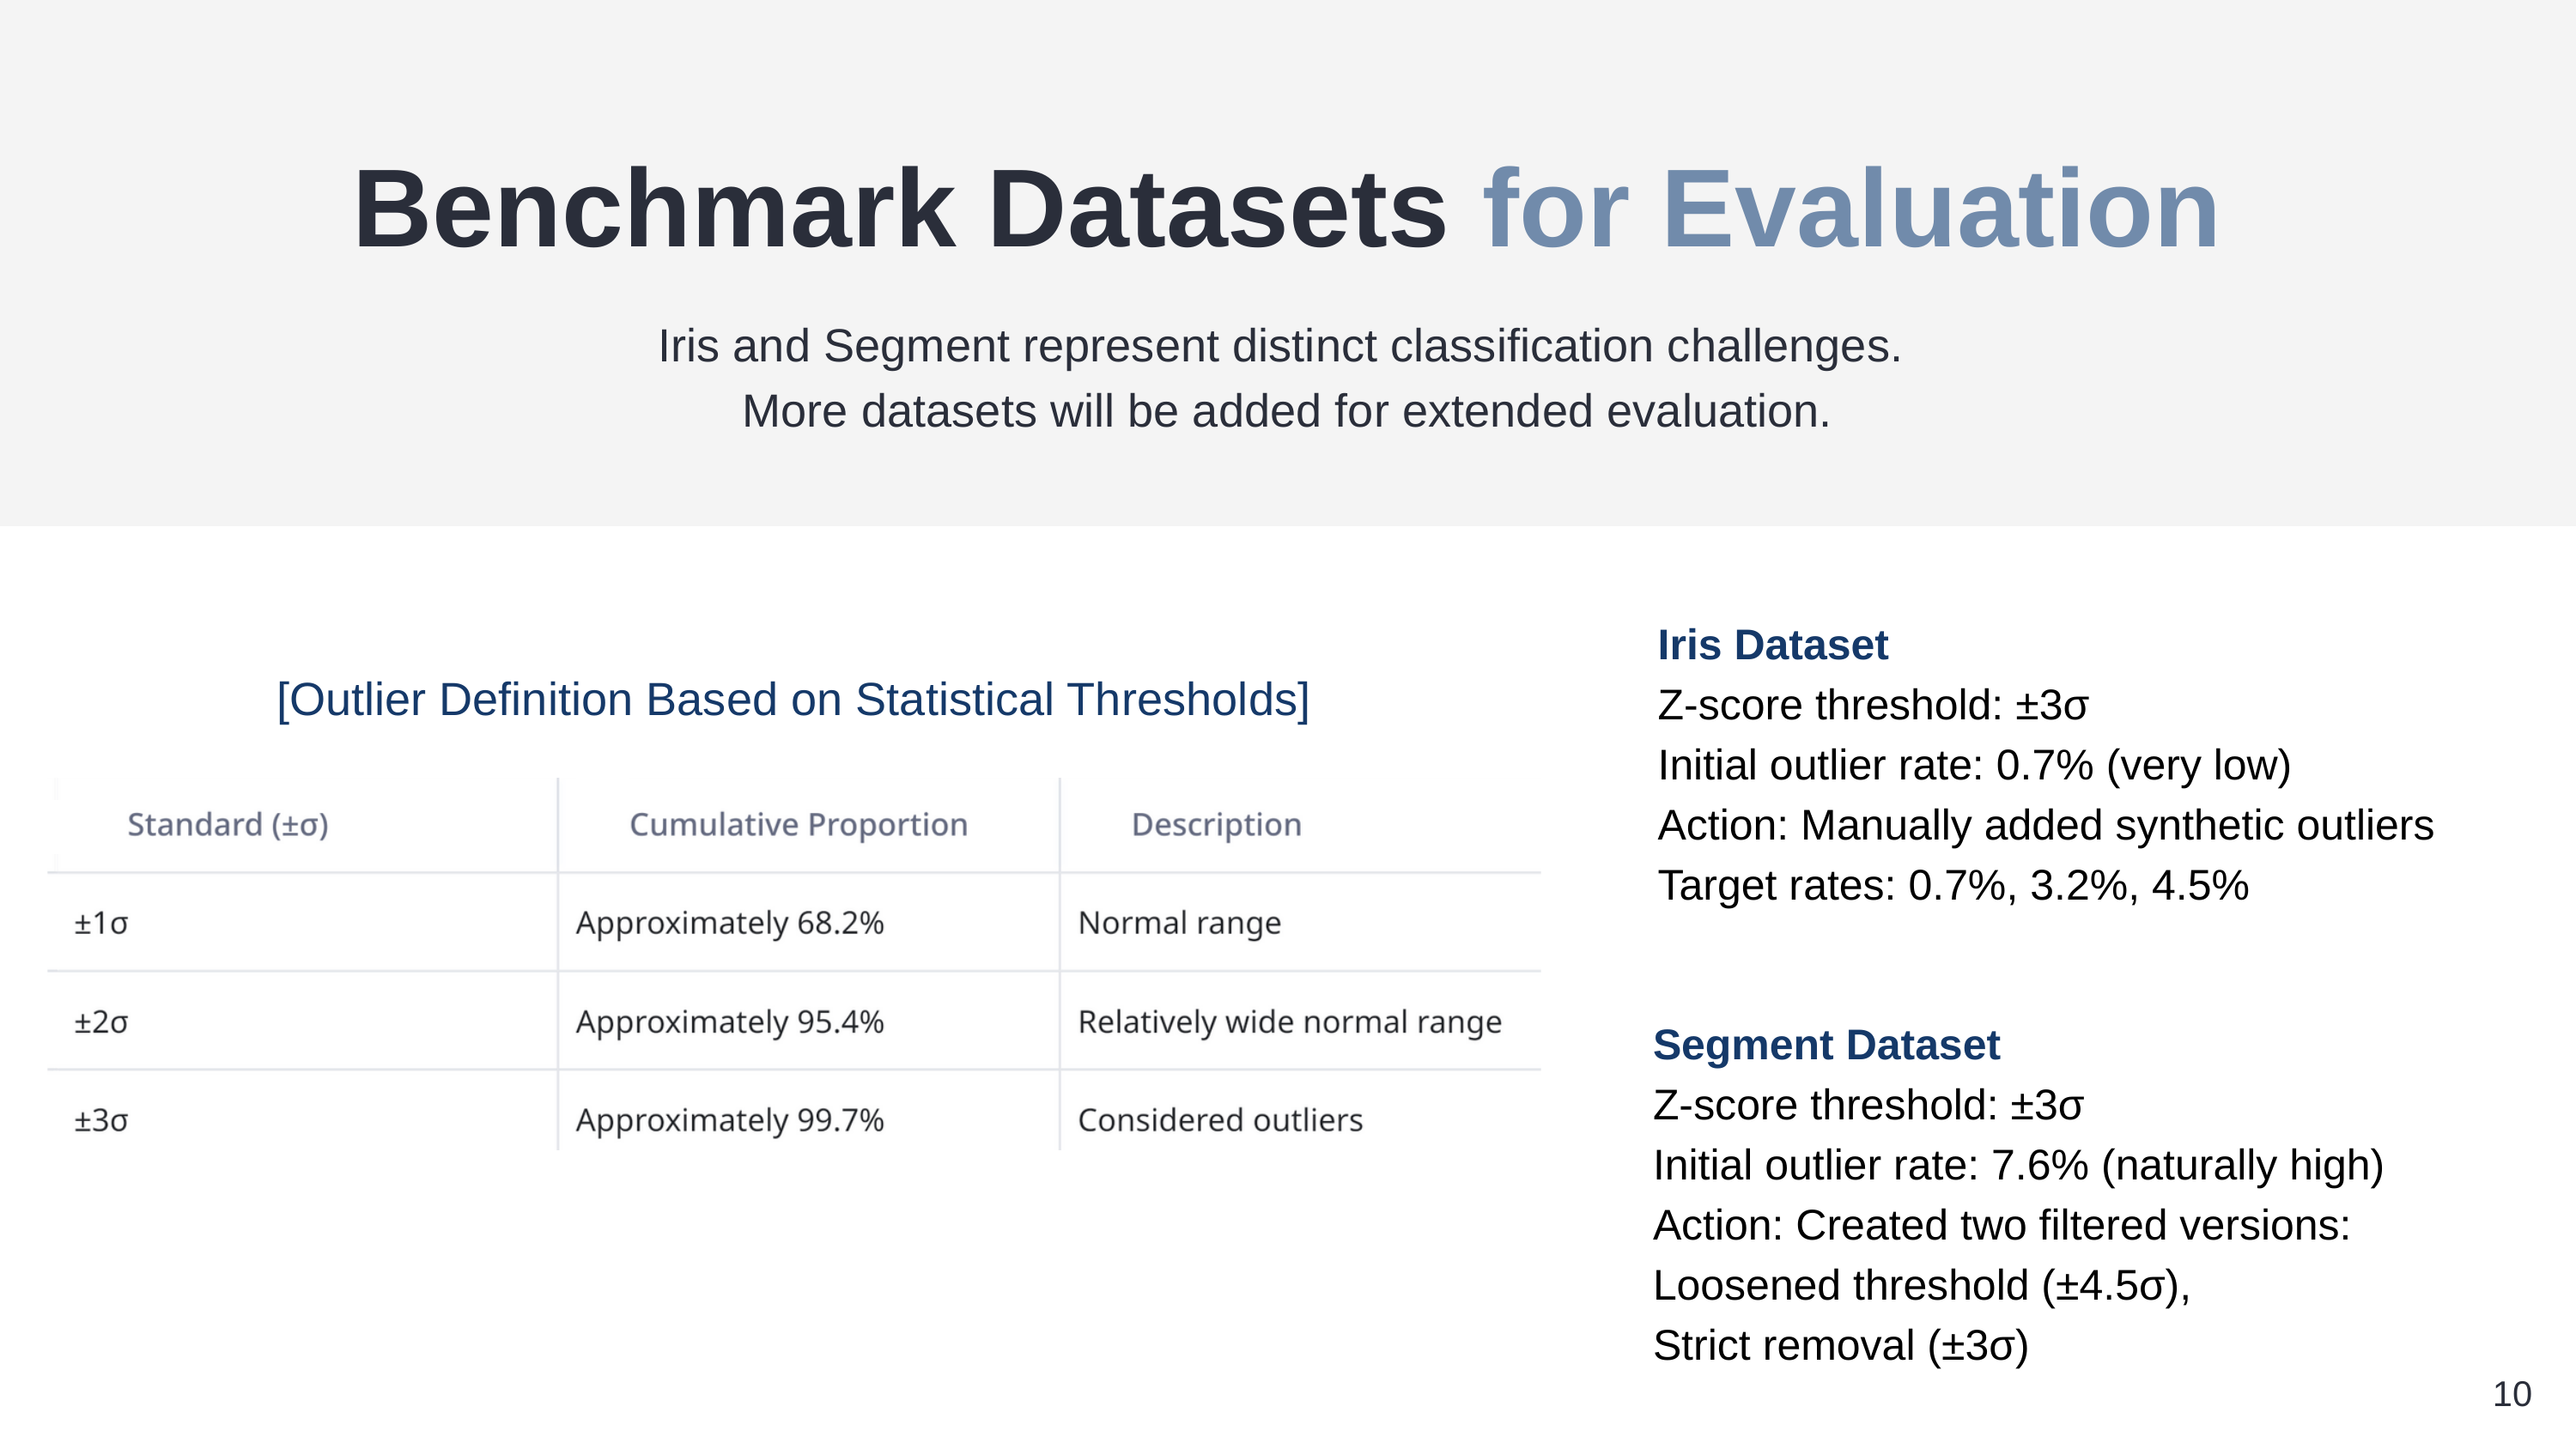

Benchmark Datasets for Evaluation
Iris and Segment represent distinct classification challenges.
More datasets will be added for extended evaluation.
Iris Dataset
Z-score threshold: ±3σ
Initial outlier rate: 0.7% (very low)
Action: Manually added synthetic outliers
Target rates: 0.7%, 3.2%, 4.5%

[Outlier Definition Based on Statistical Thresholds]

Segment Dataset
Z-score threshold: ±3σ
Initial outlier rate: 7.6% (naturally high)
Action: Created two filtered versions:
Loosened threshold (±4.5σ),
Strict removal (±3σ)

10